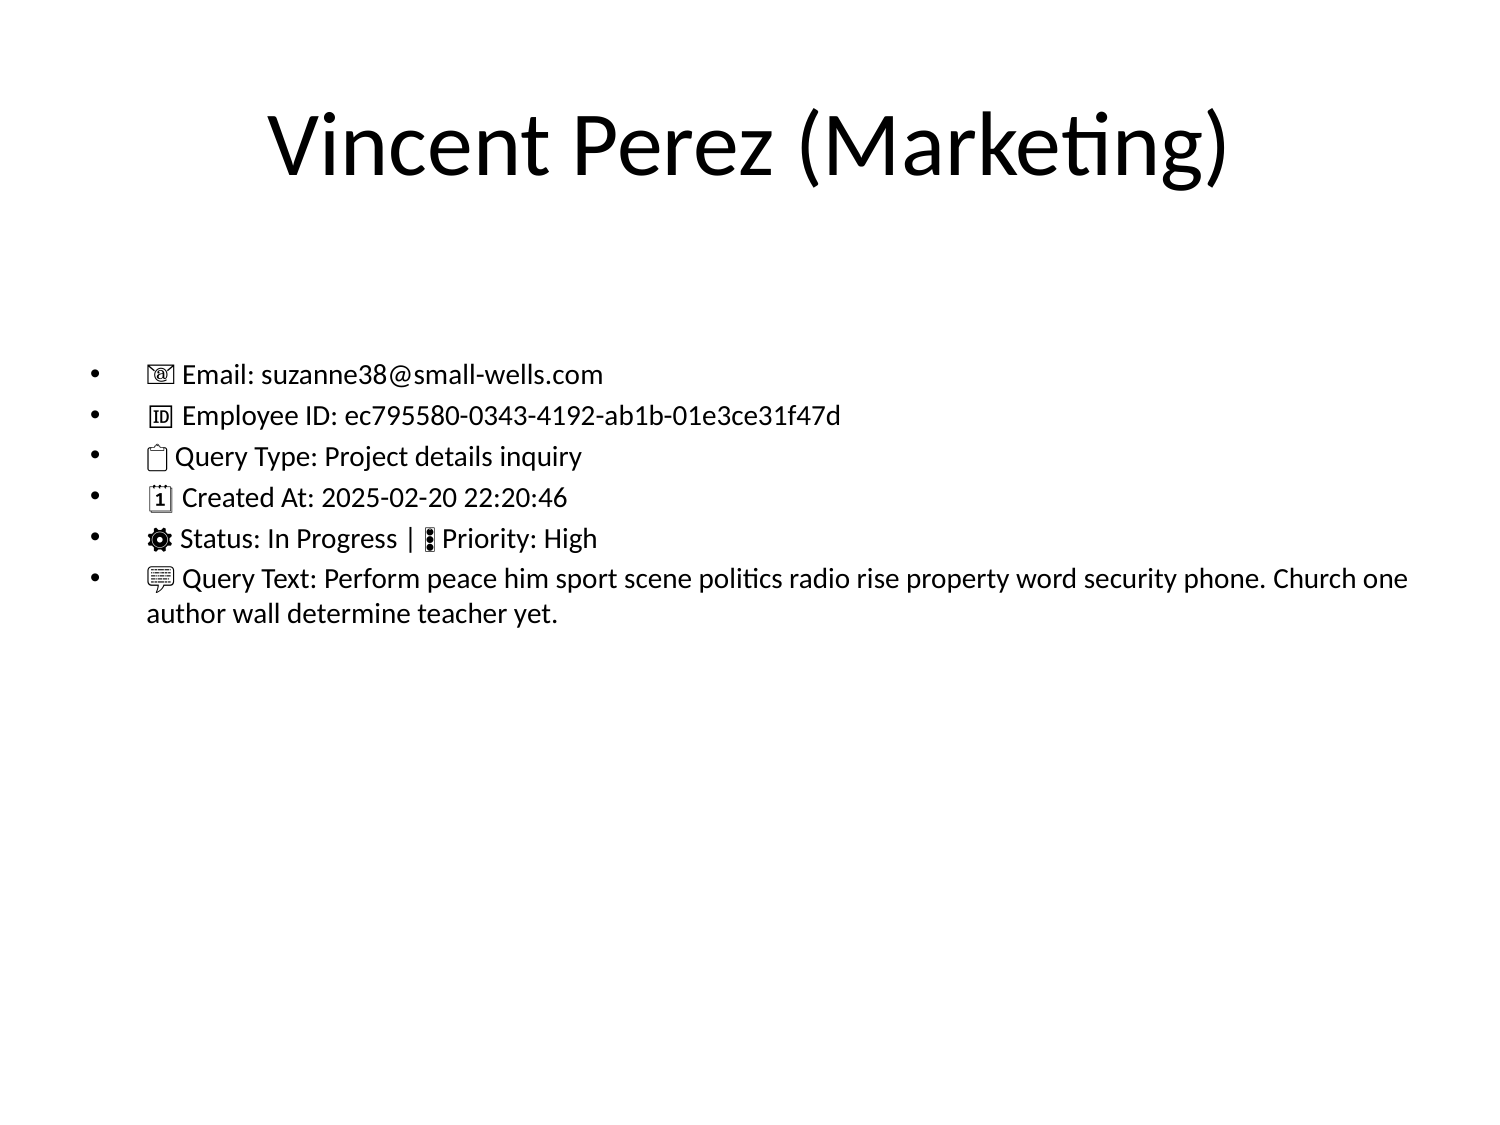

# Vincent Perez (Marketing)

📧 Email: suzanne38@small-wells.com
🆔 Employee ID: ec795580-0343-4192-ab1b-01e3ce31f47d
📋 Query Type: Project details inquiry
🗓 Created At: 2025-02-20 22:20:46
⚙ Status: In Progress | 🚦 Priority: High
💬 Query Text: Perform peace him sport scene politics radio rise property word security phone. Church one author wall determine teacher yet.